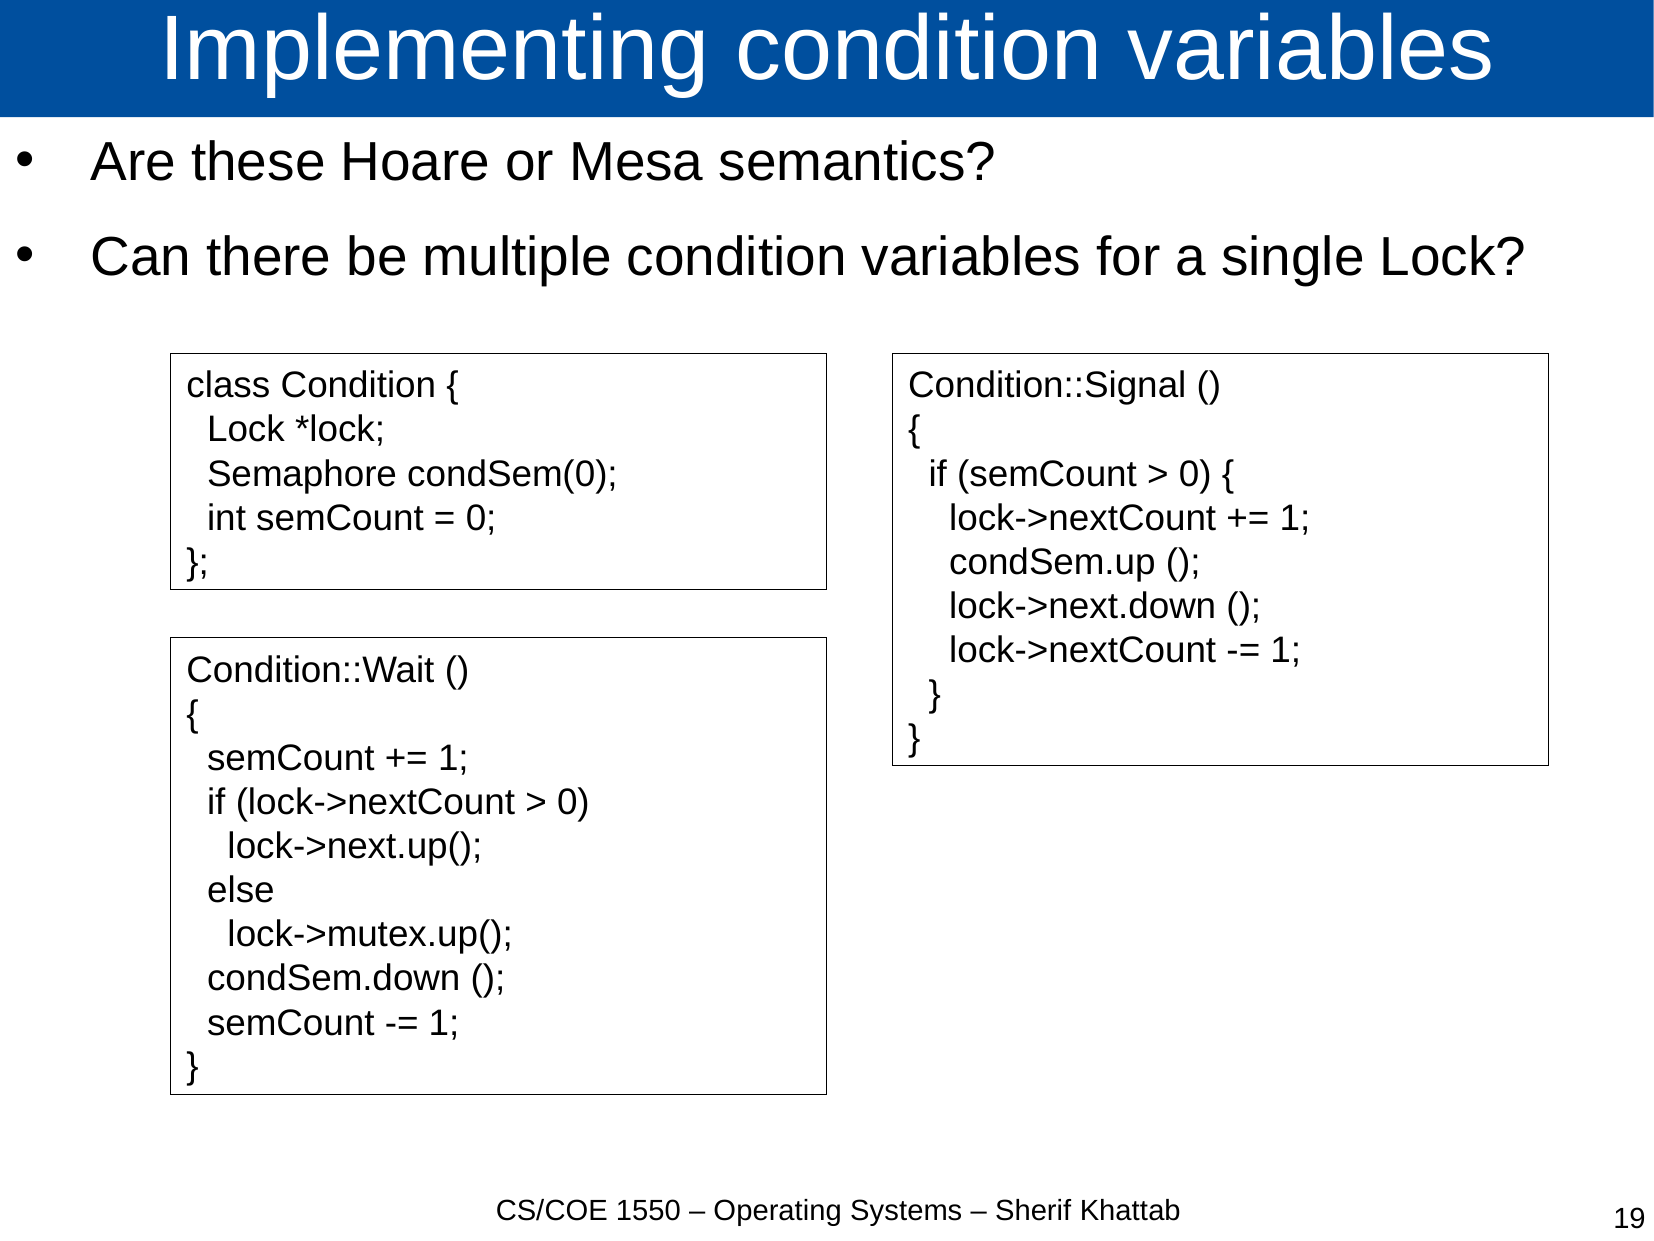

# Implementing condition variables
Are these Hoare or Mesa semantics?
Can there be multiple condition variables for a single Lock?
class Condition {
  Lock *lock;
  Semaphore condSem(0);
  int semCount = 0;
};
Condition::Signal ()
{
  if (semCount > 0) {
    lock->nextCount += 1;
    condSem.up ();
    lock->next.down ();
    lock->nextCount -= 1;
  }
}
Condition::Wait ()
{
  semCount += 1;
  if (lock->nextCount > 0)
    lock->next.up();
  else
    lock->mutex.up();
  condSem.down ();
  semCount -= 1;
}
CS/COE 1550 – Operating Systems – Sherif Khattab
19